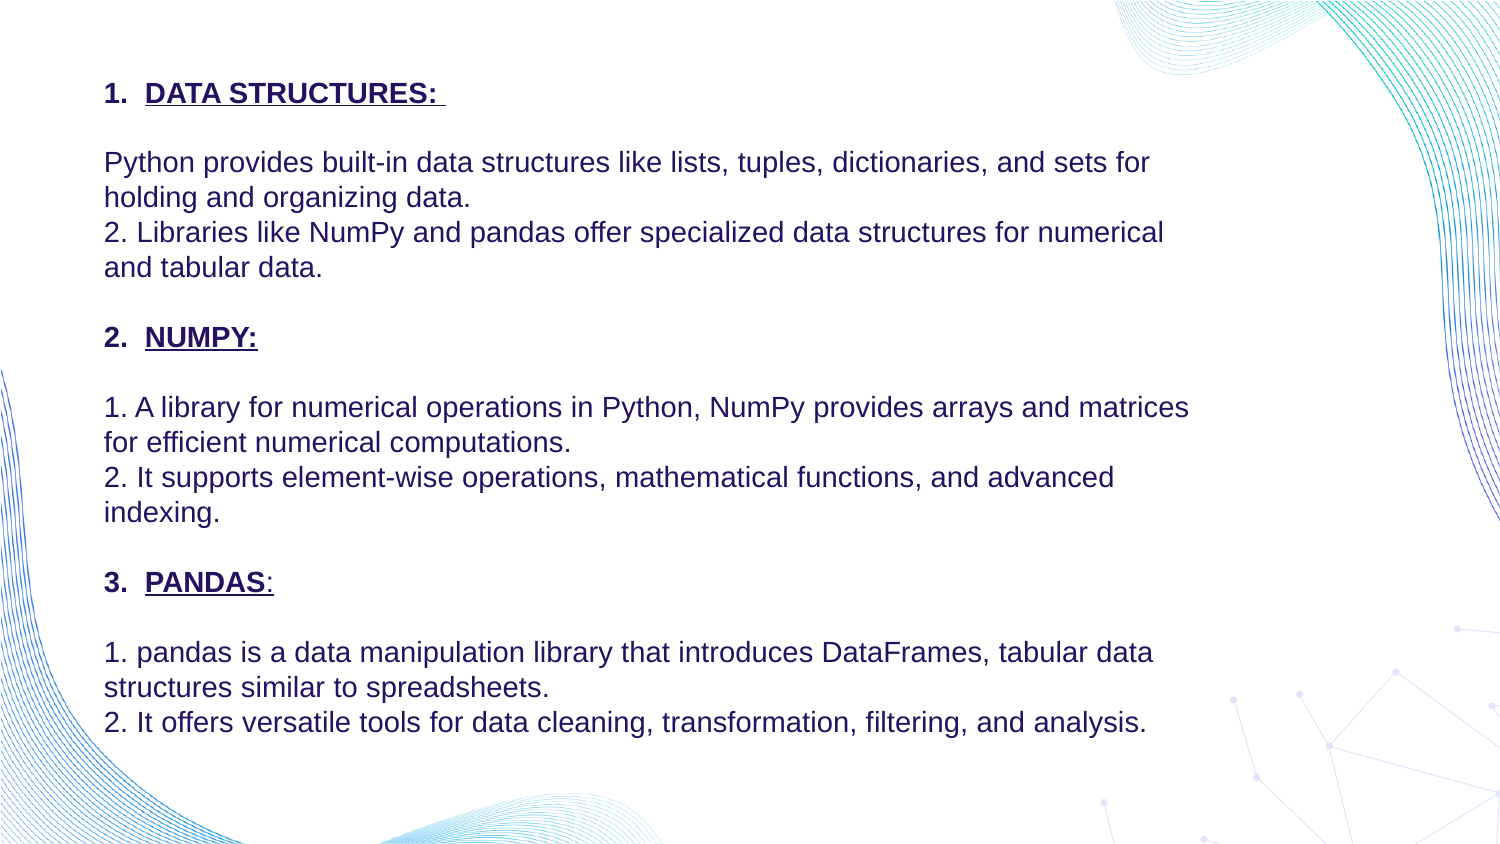

# 1.  DATA STRUCTURES: Python provides built-in data structures like lists, tuples, dictionaries, and sets for holding and organizing data. 2. Libraries like NumPy and pandas offer specialized data structures for numerical and tabular data. 2.  NUMPY: 1. A library for numerical operations in Python, NumPy provides arrays and matrices for efficient numerical computations. 2. It supports element-wise operations, mathematical functions, and advanced indexing. 3.  PANDAS: 1. pandas is a data manipulation library that introduces DataFrames, tabular data structures similar to spreadsheets. 2. It offers versatile tools for data cleaning, transformation, filtering, and analysis.